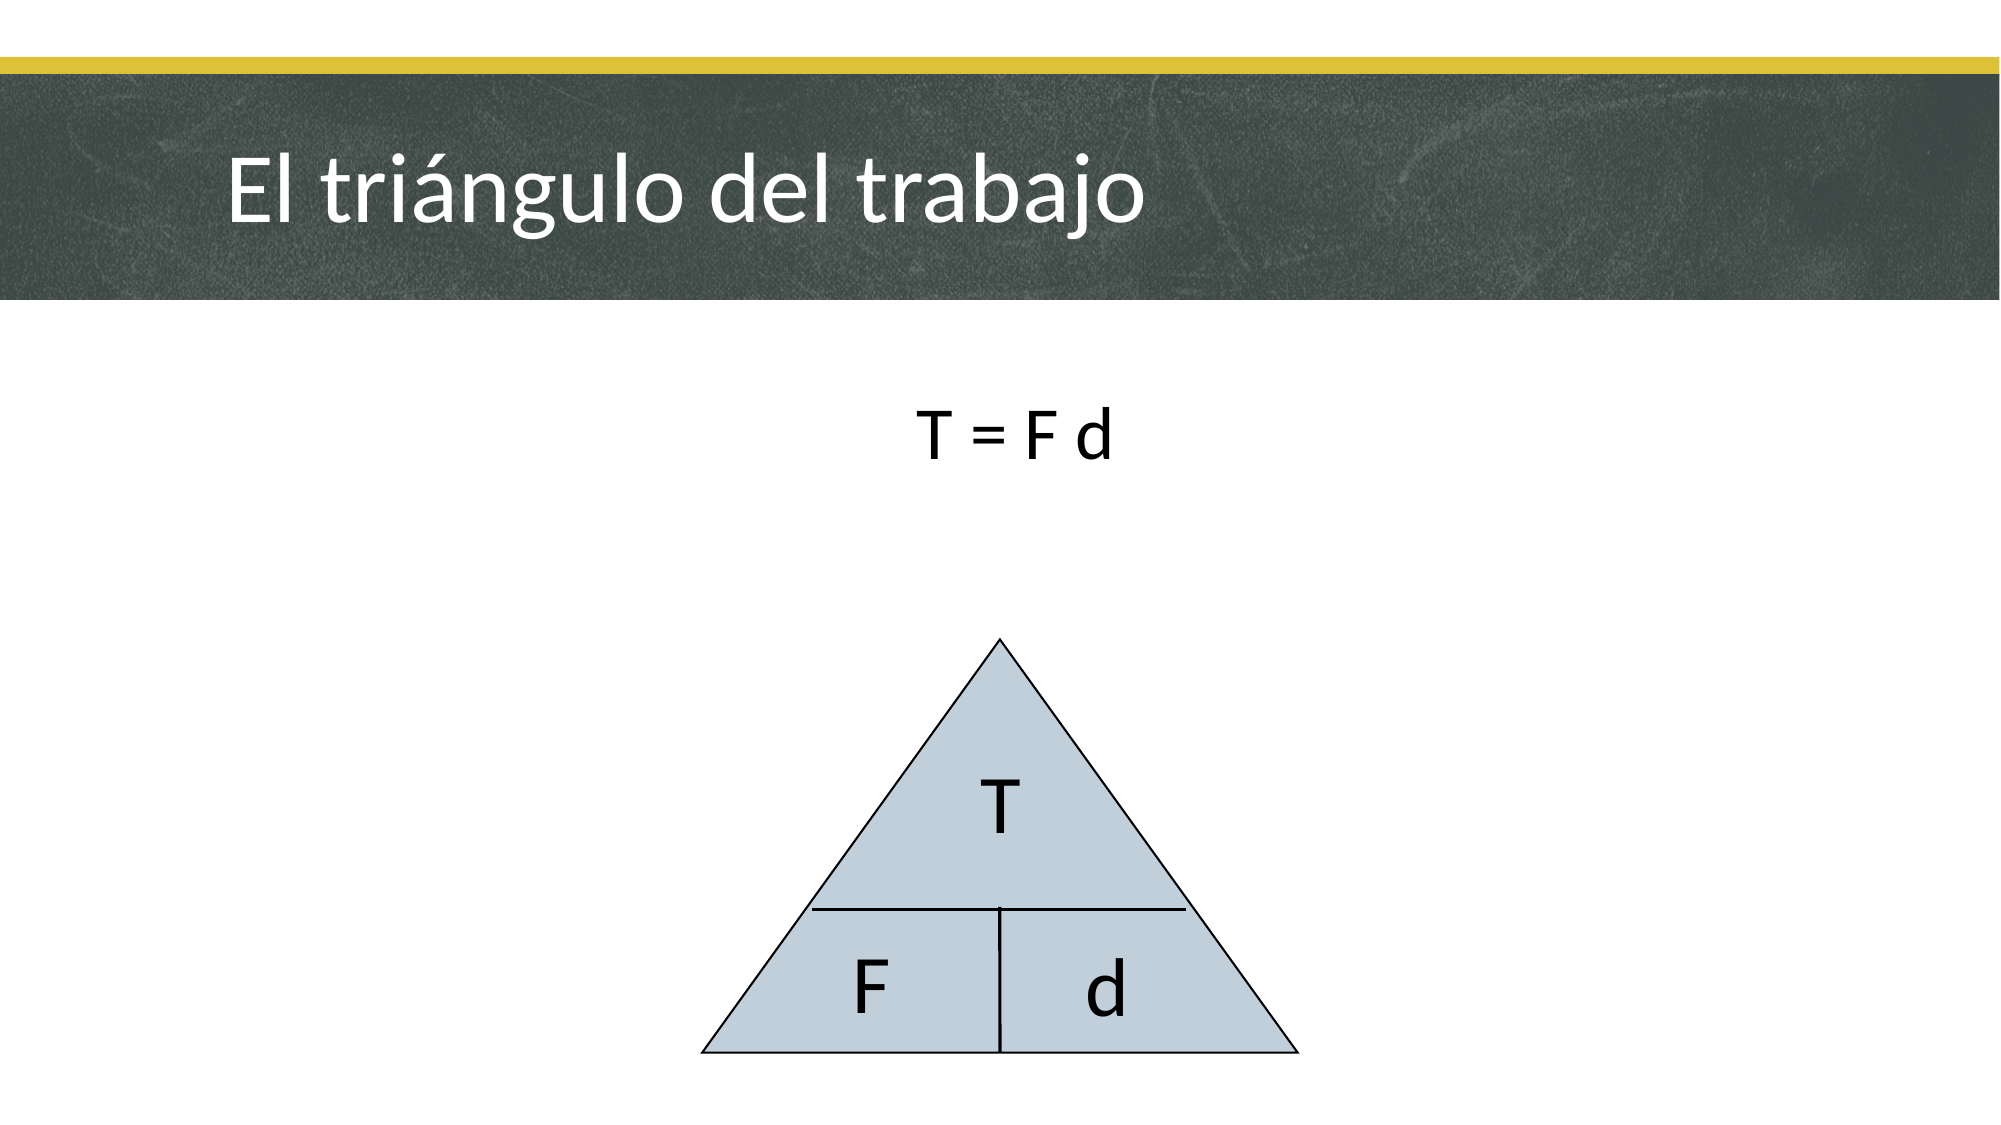

# El triángulo del trabajo
T = F d

T
F
d